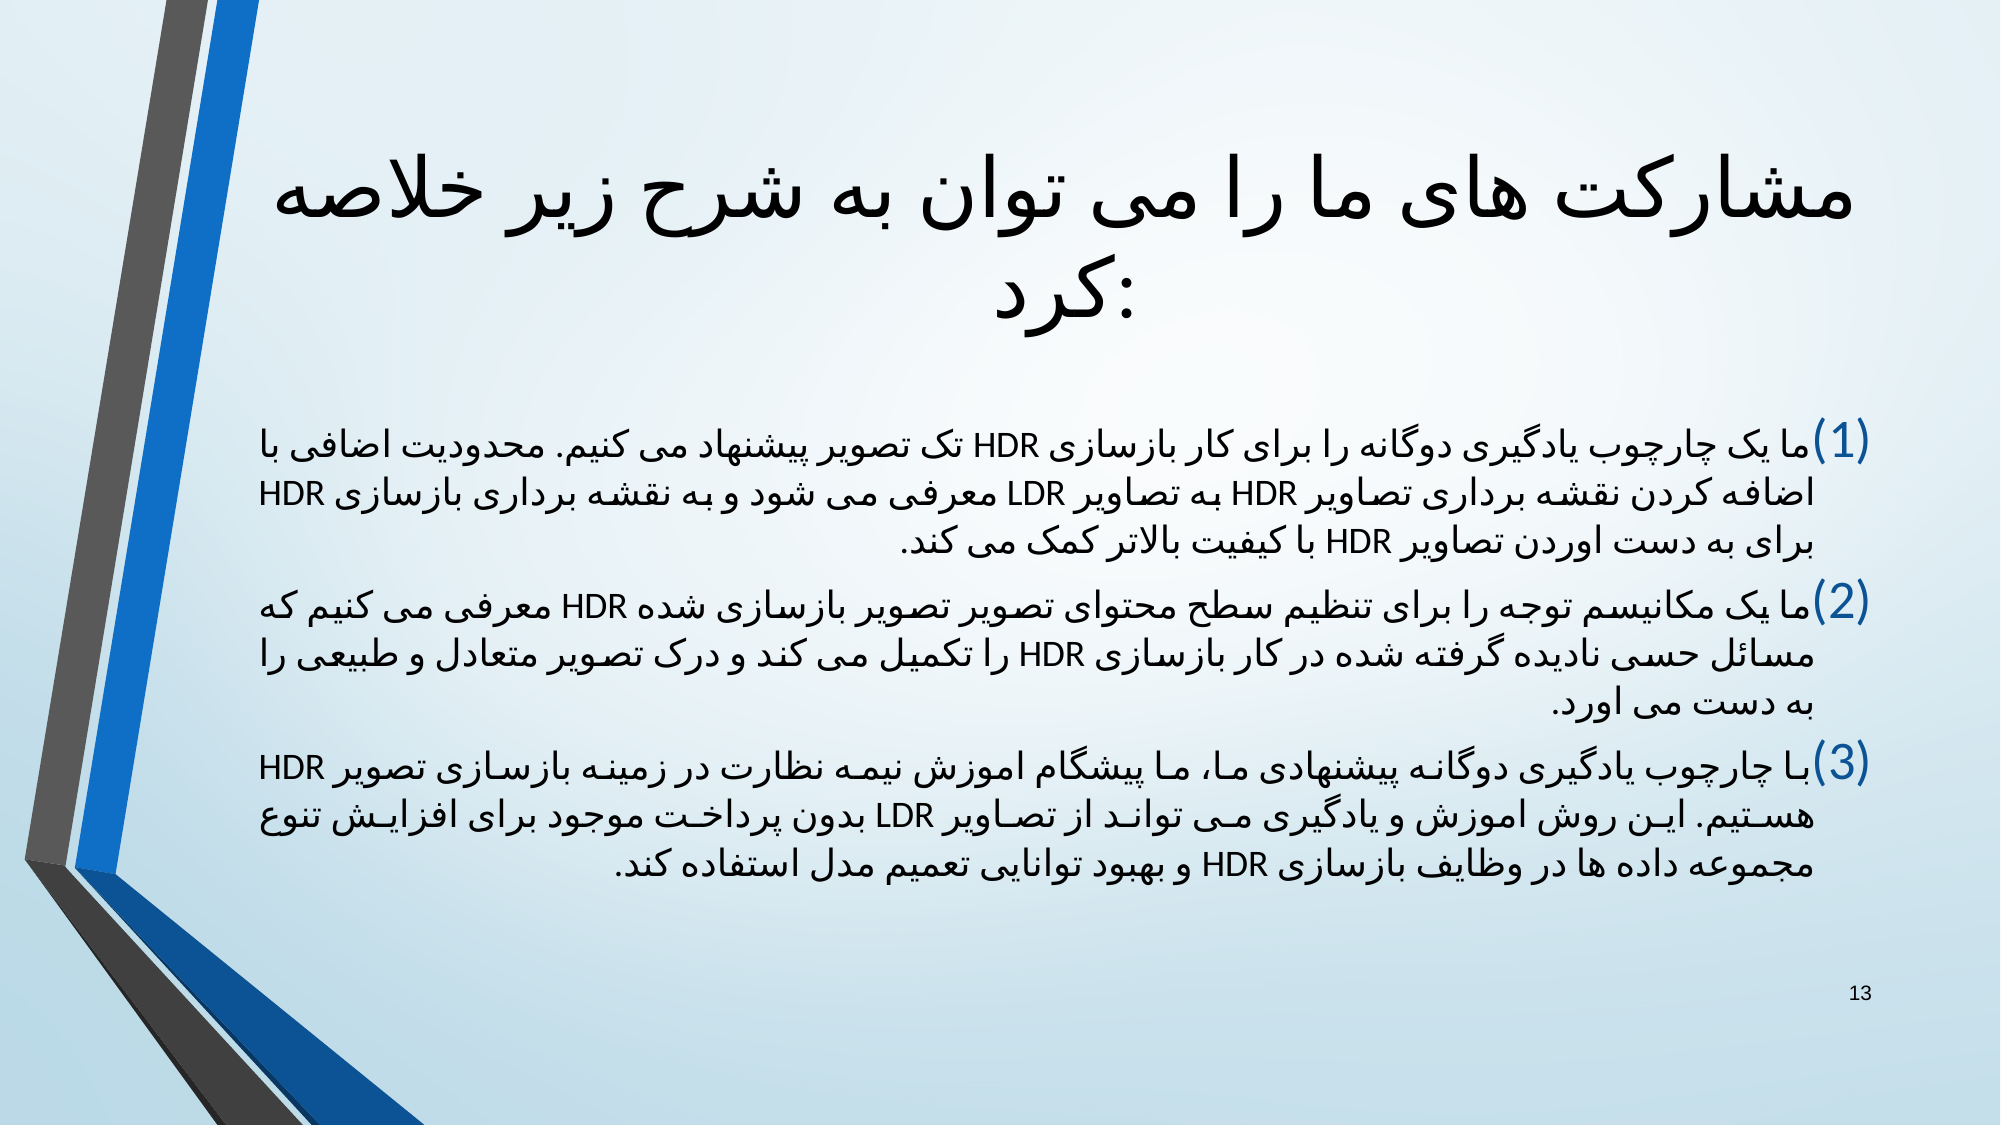

# مشارکت های ما را می توان به شرح زیر خلاصه کرد:
ما یک چارچوب یادگیری دوگانه را برای کار بازسازی HDR تک تصویر پیشنهاد می کنیم. محدودیت اضافی با اضافه کردن نقشه برداری تصاویر HDR به تصاویر LDR معرفی می شود و به نقشه برداری بازسازی HDR برای به دست اوردن تصاویر HDR با کیفیت بالاتر کمک می کند.
ما یک مکانیسم توجه را برای تنظیم سطح محتوای تصویر تصویر بازسازی شده HDR معرفی می کنیم که مسائل حسی نادیده گرفته شده در کار بازسازی HDR را تکمیل می کند و درک تصویر متعادل و طبیعی را به دست می اورد.
با چارچوب یادگیری دوگانه پیشنهادی ما، ما پیشگام اموزش نیمه نظارت در زمینه بازسازی تصویر HDR هستیم. این روش اموزش و یادگیری می تواند از تصاویر LDR بدون پرداخت موجود برای افزایش تنوع مجموعه داده ها در وظایف بازسازی HDR و بهبود توانایی تعمیم مدل استفاده کند.

13